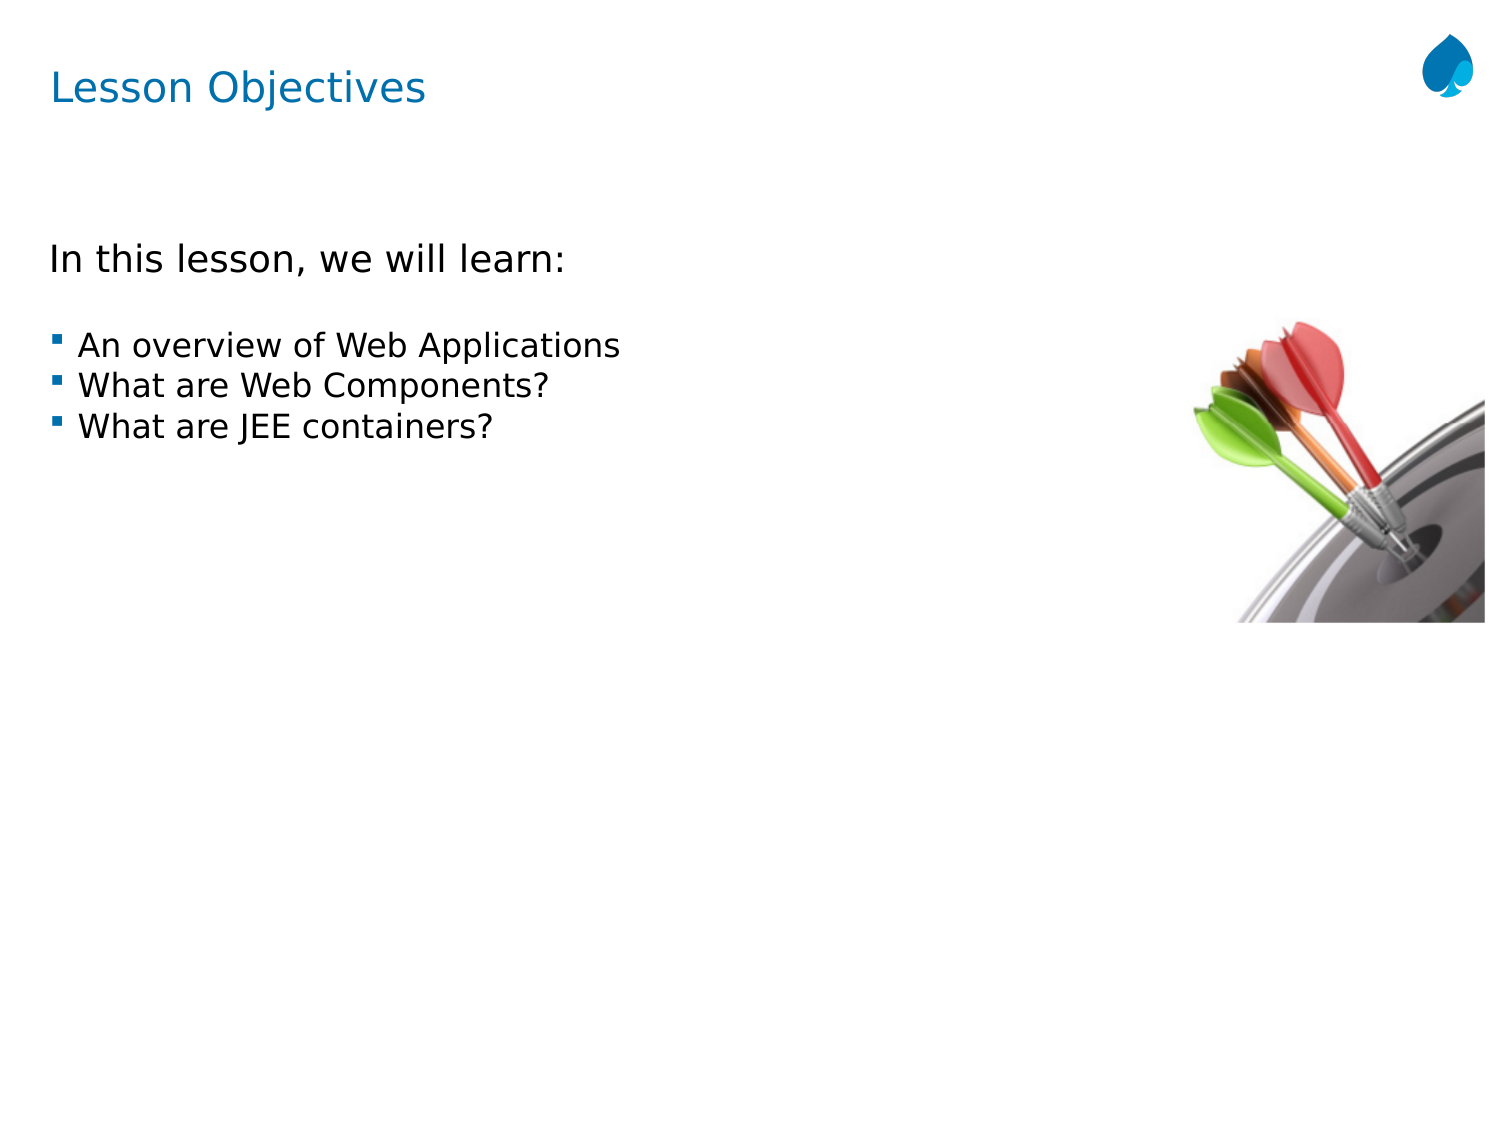

# Lesson Objectives
In this lesson, we will learn:

An overview of Web Applications
What are Web Components?
What are JEE containers?